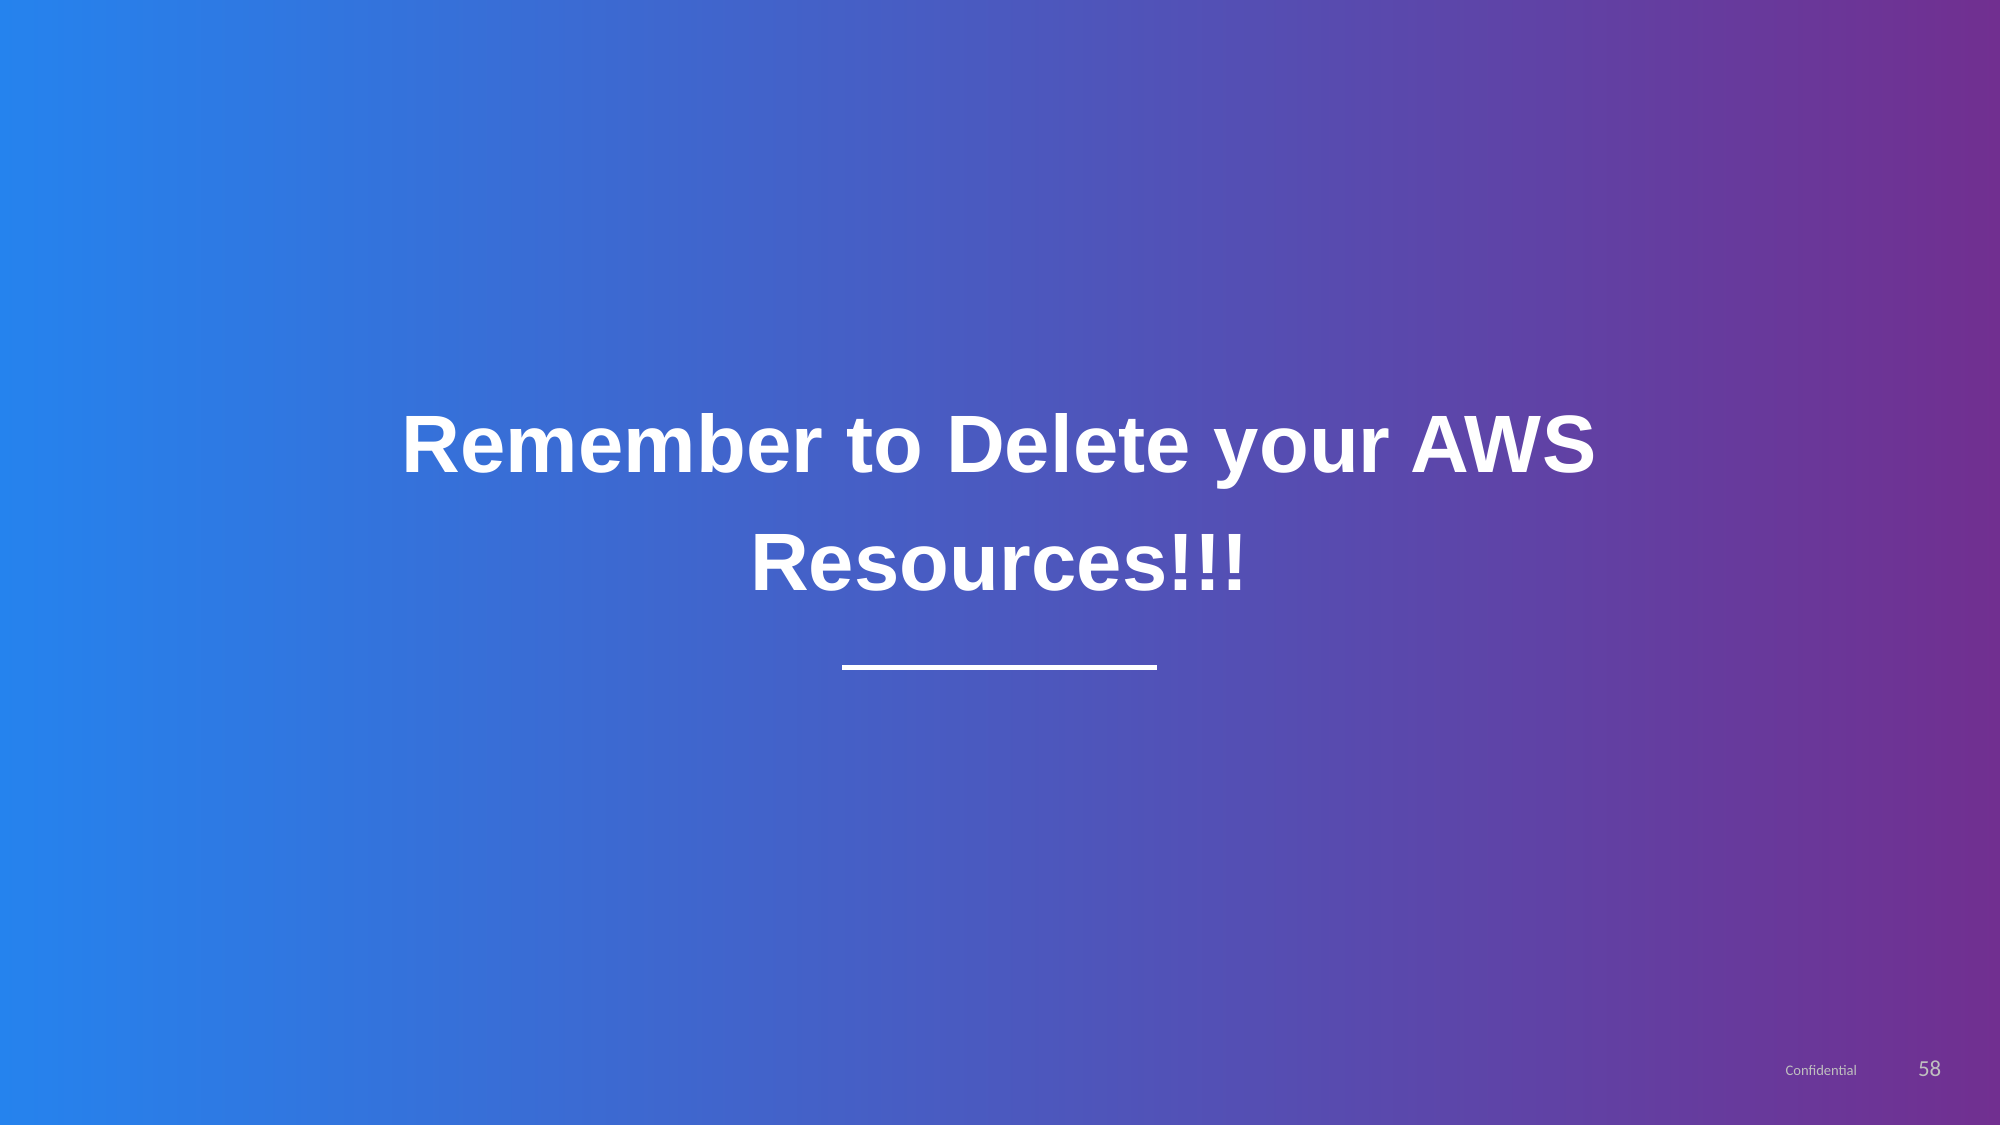

# Remember to Delete your AWS Resources!!!